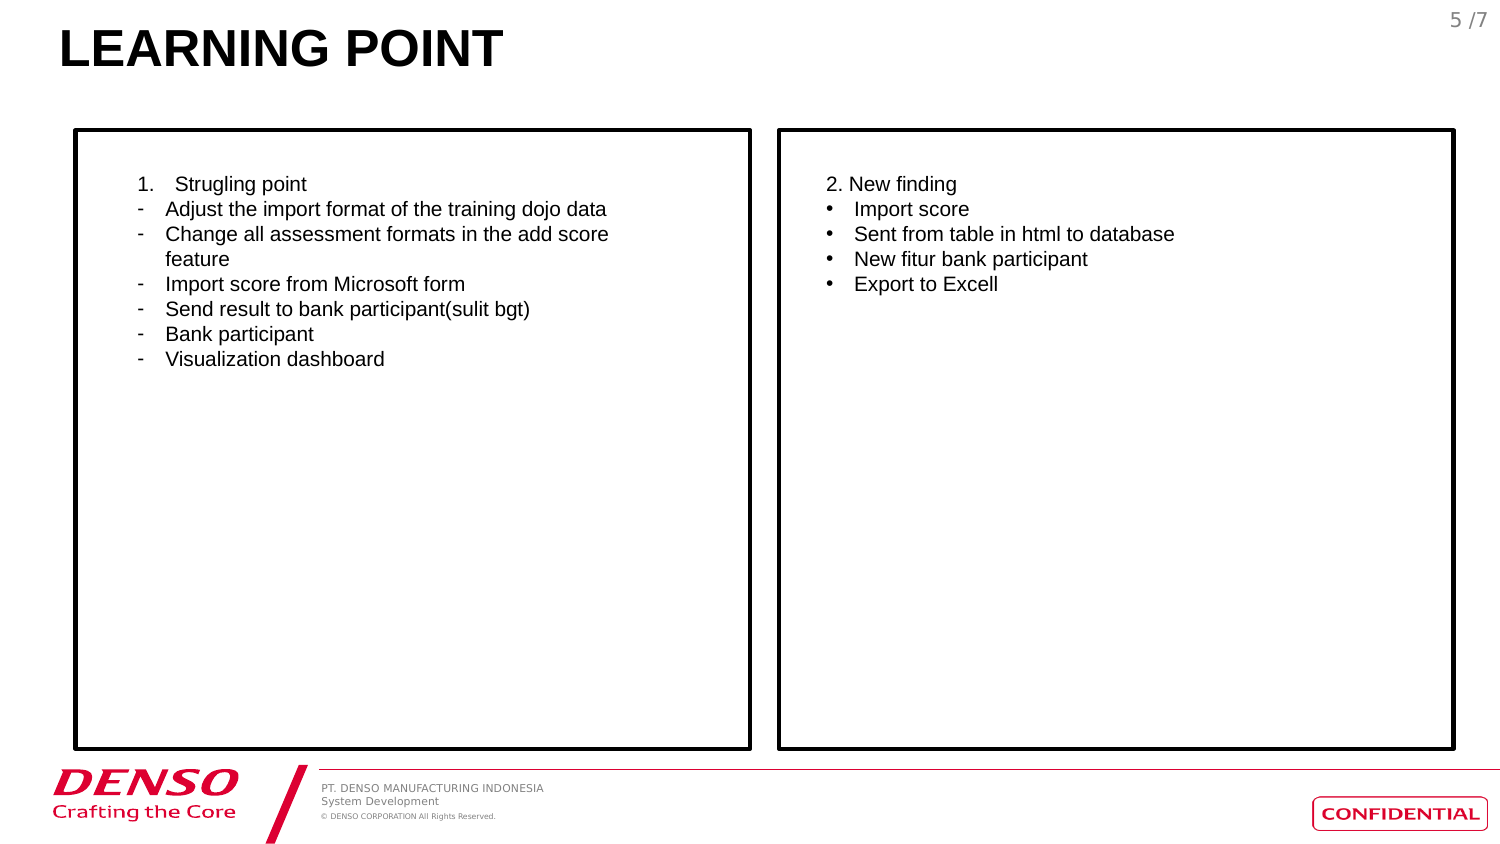

# LEARNING POINT

2. New finding
Import score
Sent from table in html to database
New fitur bank participant
Export to Excell
Strugling point
Adjust the import format of the training dojo data
Change all assessment formats in the add score feature
Import score from Microsoft form
Send result to bank participant(sulit bgt)
Bank participant
Visualization dashboard